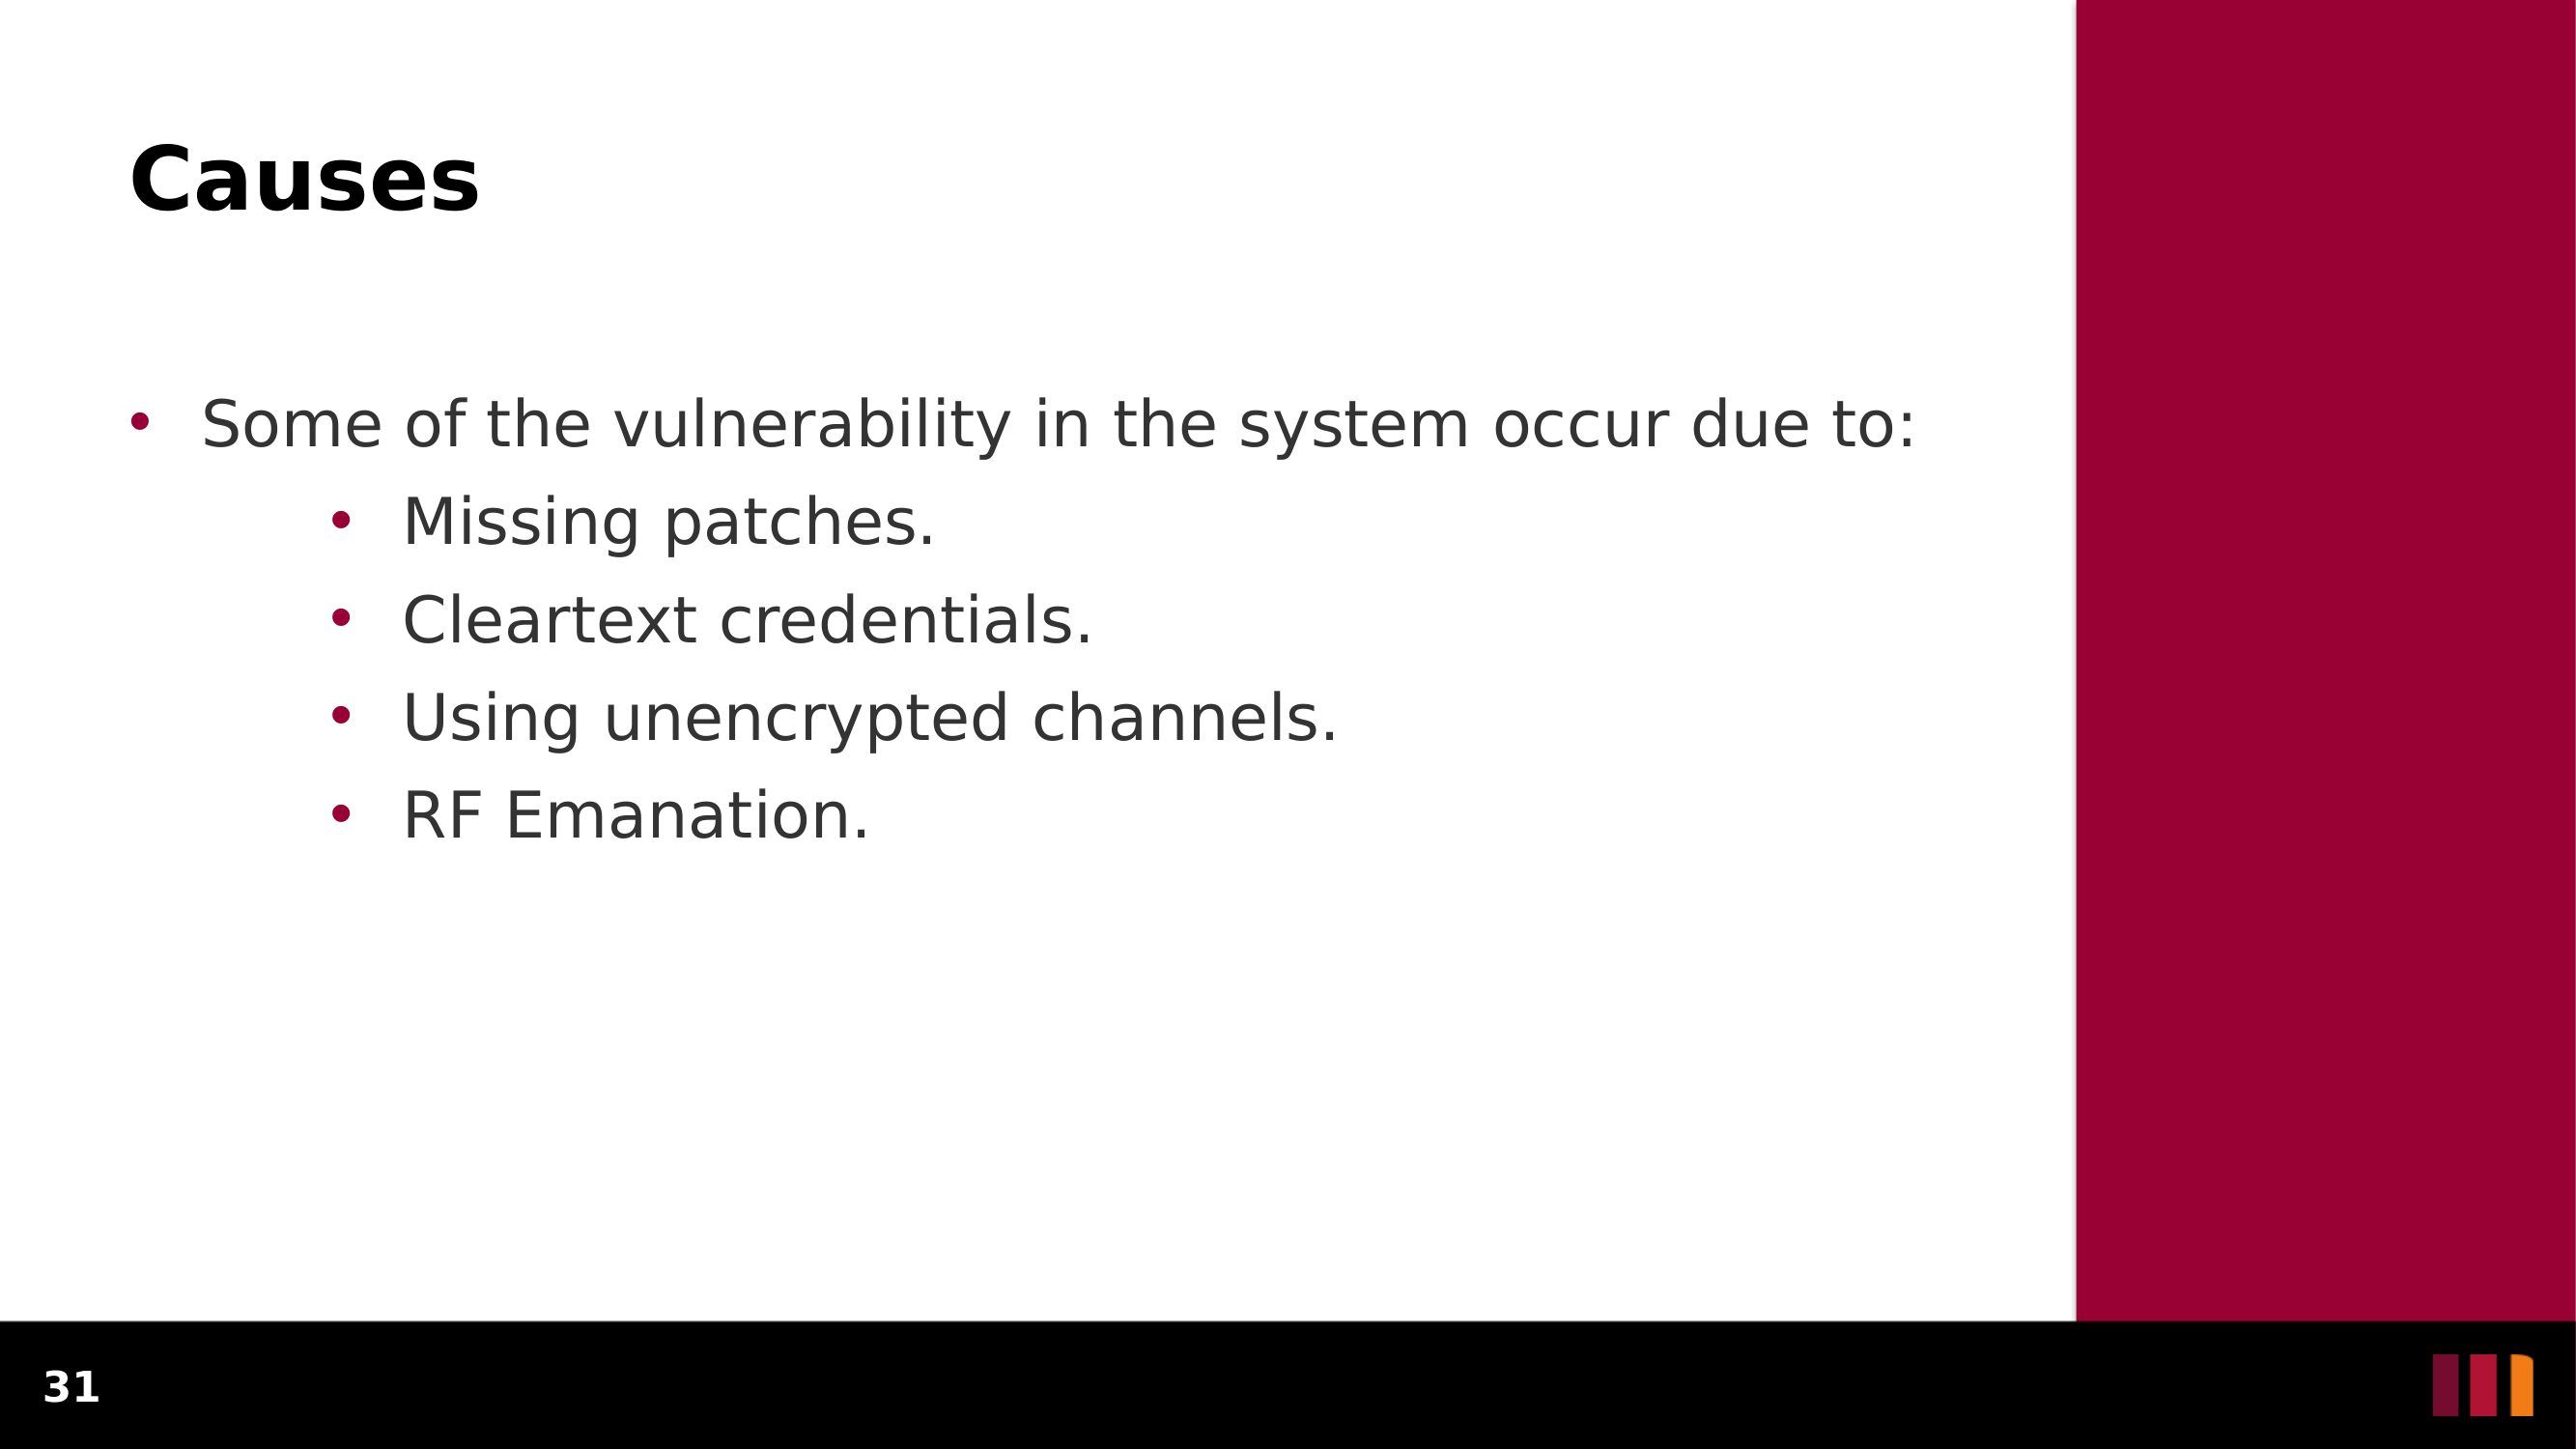

# Causes
Some of the vulnerability in the system occur due to:
Missing patches.
Cleartext credentials.
Using unencrypted channels.
RF Emanation.

31